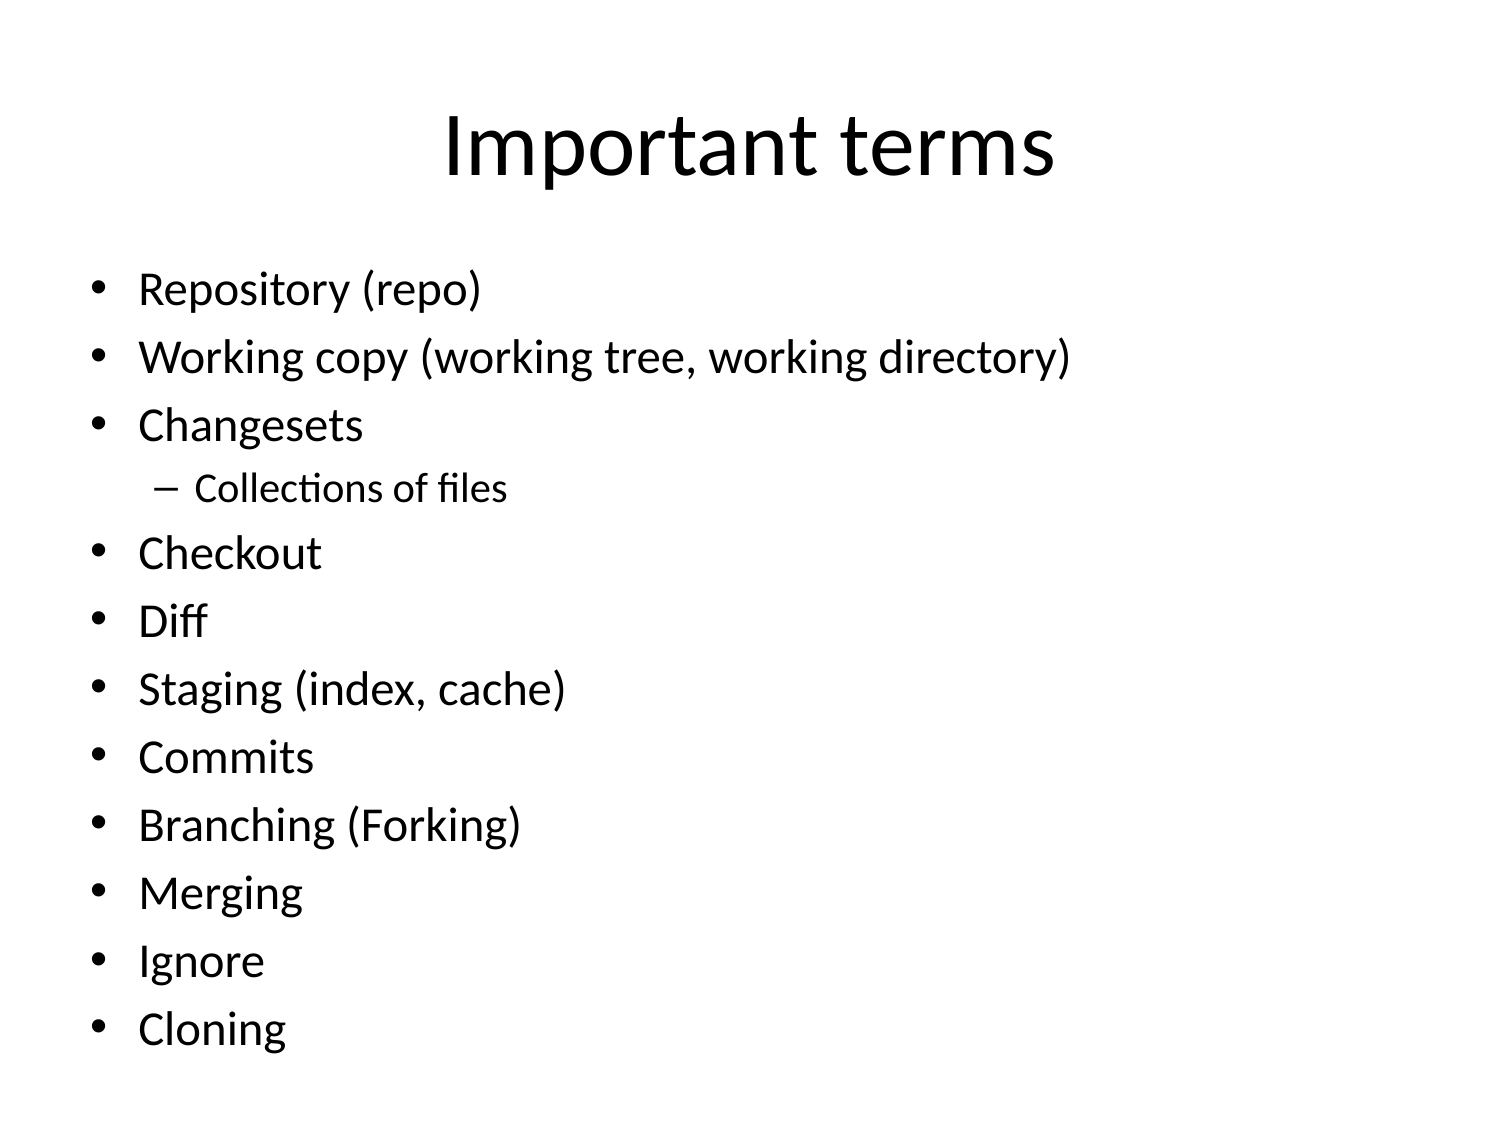

# Important terms
Repository (repo)
Working copy (working tree, working directory)
Changesets
Collections of files
Checkout
Diff
Staging (index, cache)
Commits
Branching (Forking)
Merging
Ignore
Cloning